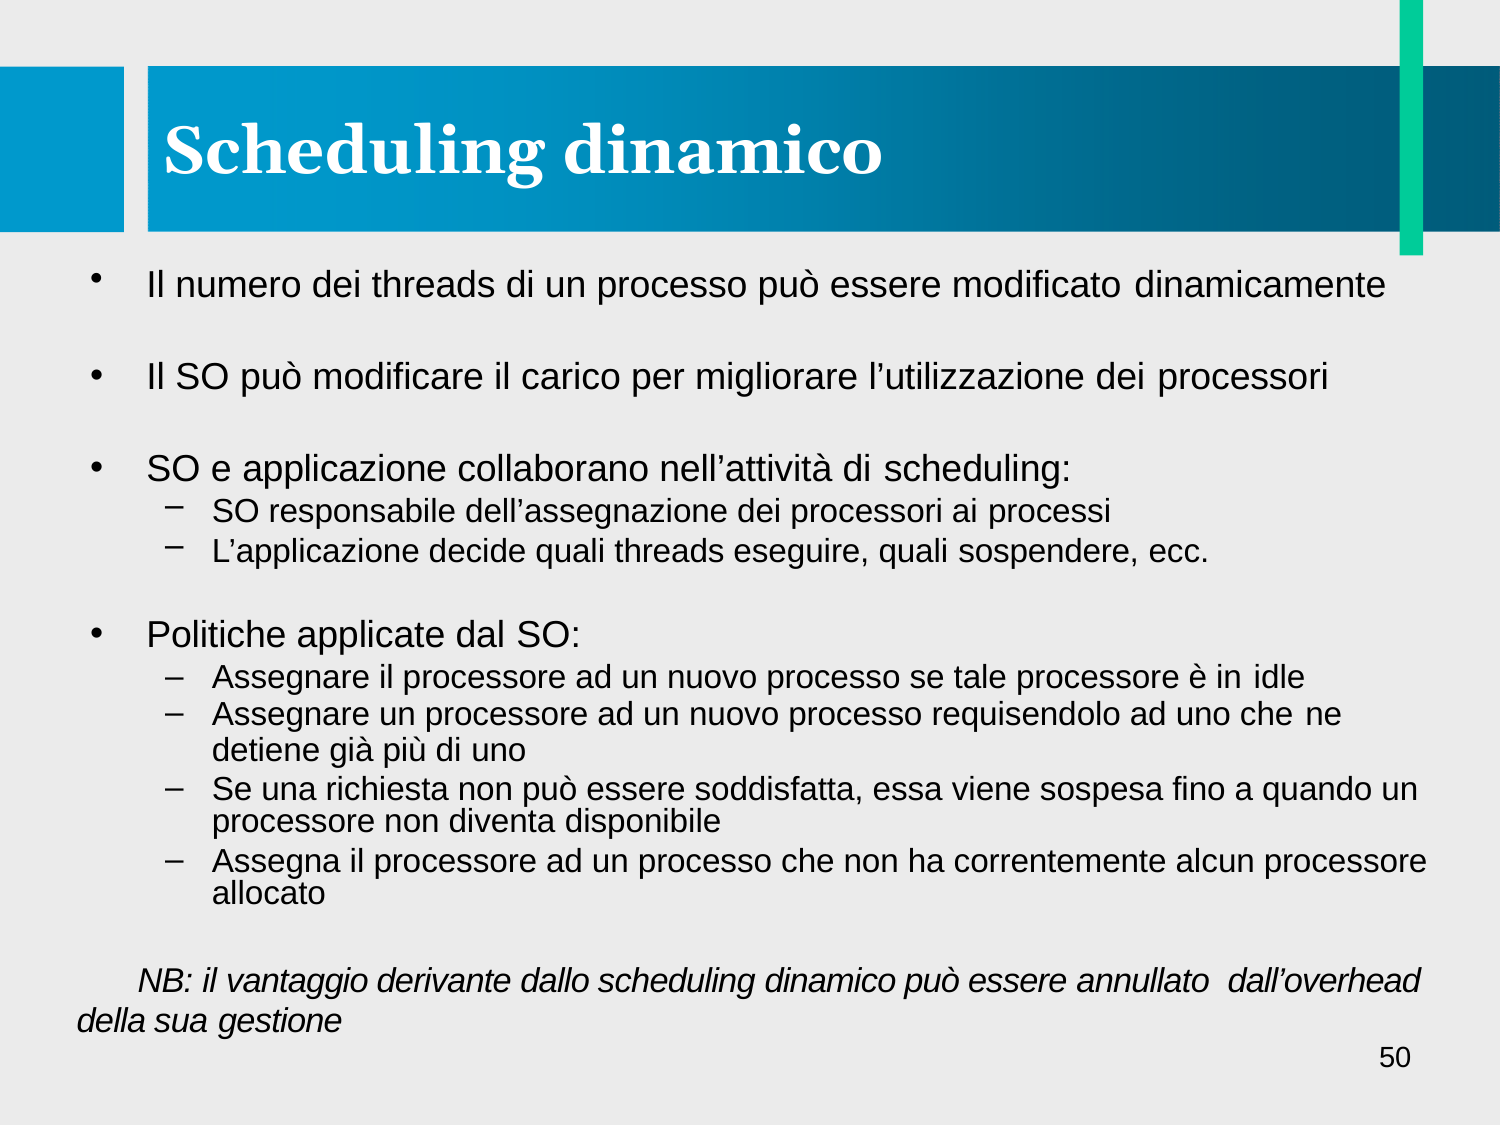

# Scheduling dinamico

Il numero dei threads di un processo può essere modificato dinamicamente

Il SO può modificare il carico per migliorare l’utilizzazione dei processori

SO e applicazione collaborano nell’attività di scheduling:
SO responsabile dell’assegnazione dei processori ai processi
L’applicazione decide quali threads eseguire, quali sospendere, ecc.

Politiche applicate dal SO:
Assegnare il processore ad un nuovo processo se tale processore è in idle
Assegnare un processore ad un nuovo processo requisendolo ad uno che ne
detiene già più di uno
Se una richiesta non può essere soddisfatta, essa viene sospesa fino a quando un  processore non diventa disponibile
Assegna il processore ad un processo che non ha correntemente alcun processore  allocato

NB: il vantaggio derivante dallo scheduling dinamico può essere annullato dall’overhead
della sua gestione
50